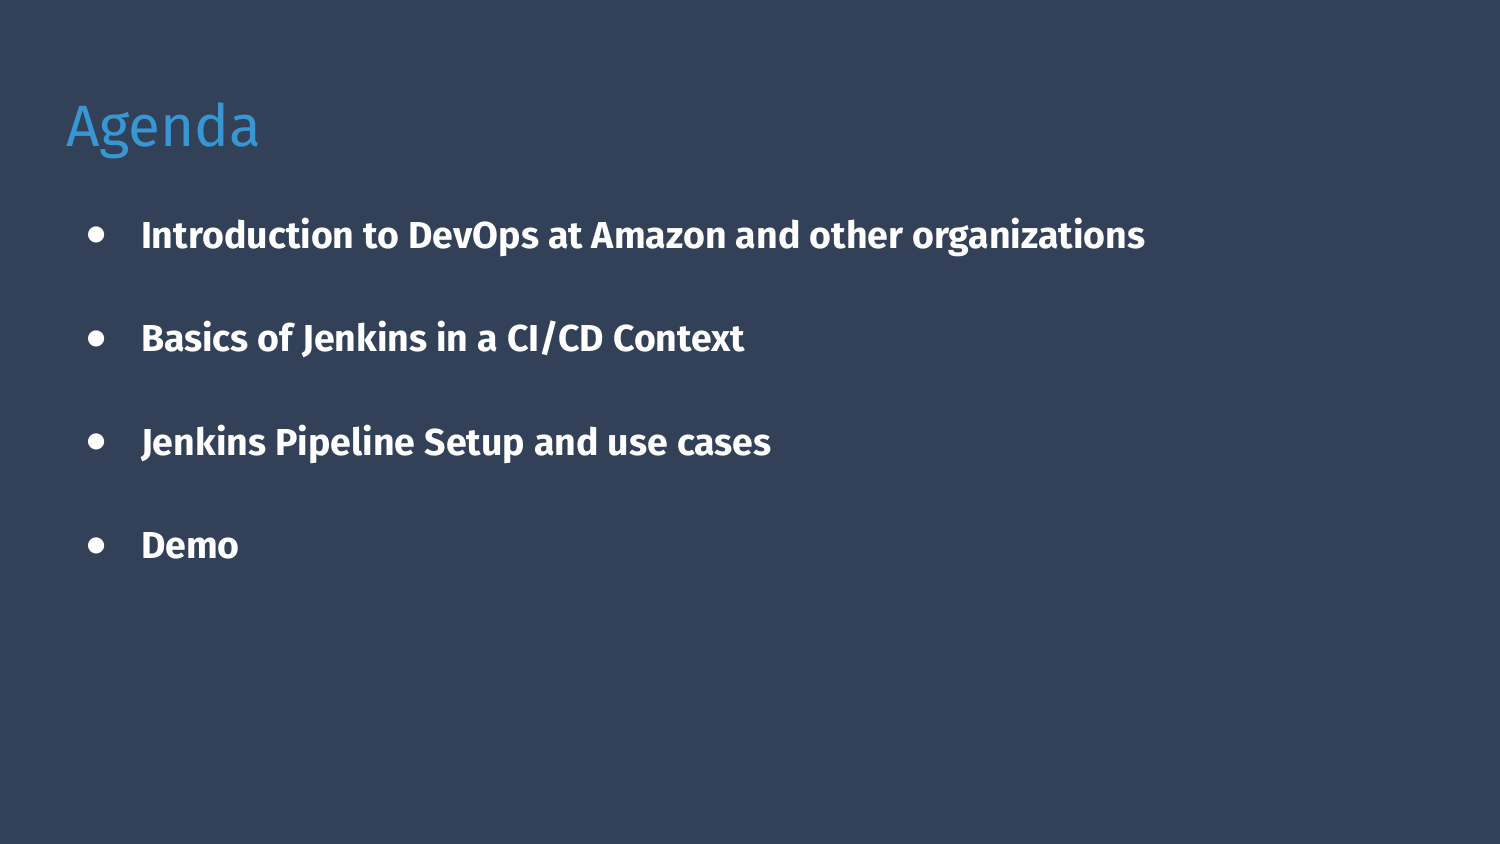

# Agenda
Introduction to DevOps at Amazon and other organizations

Basics of Jenkins in a CI/CD Context

Jenkins Pipeline Setup and use cases

Demo